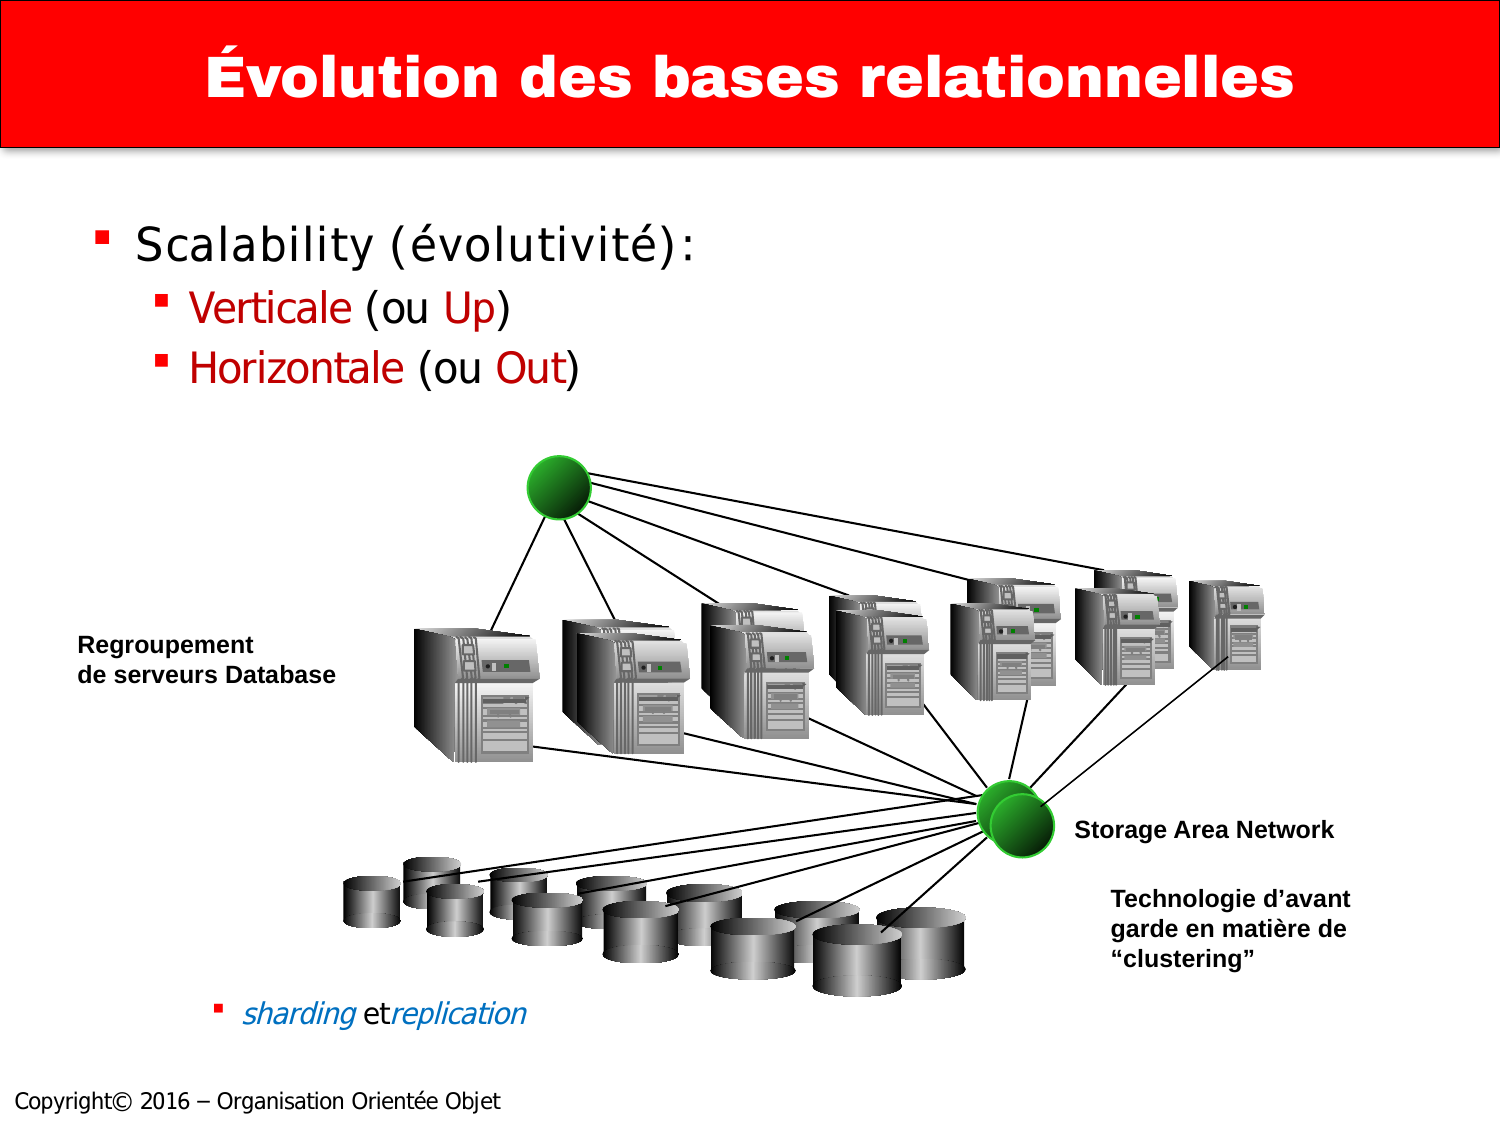

# Évolution des bases relationnelles
Scalability (évolutivité):
Verticale (ou Up)
Horizontale (ou Out)

sharding etreplication

Regroupement
de serveurs Database

Storage Area Network

Technologie d’avant garde en matière de “clustering”